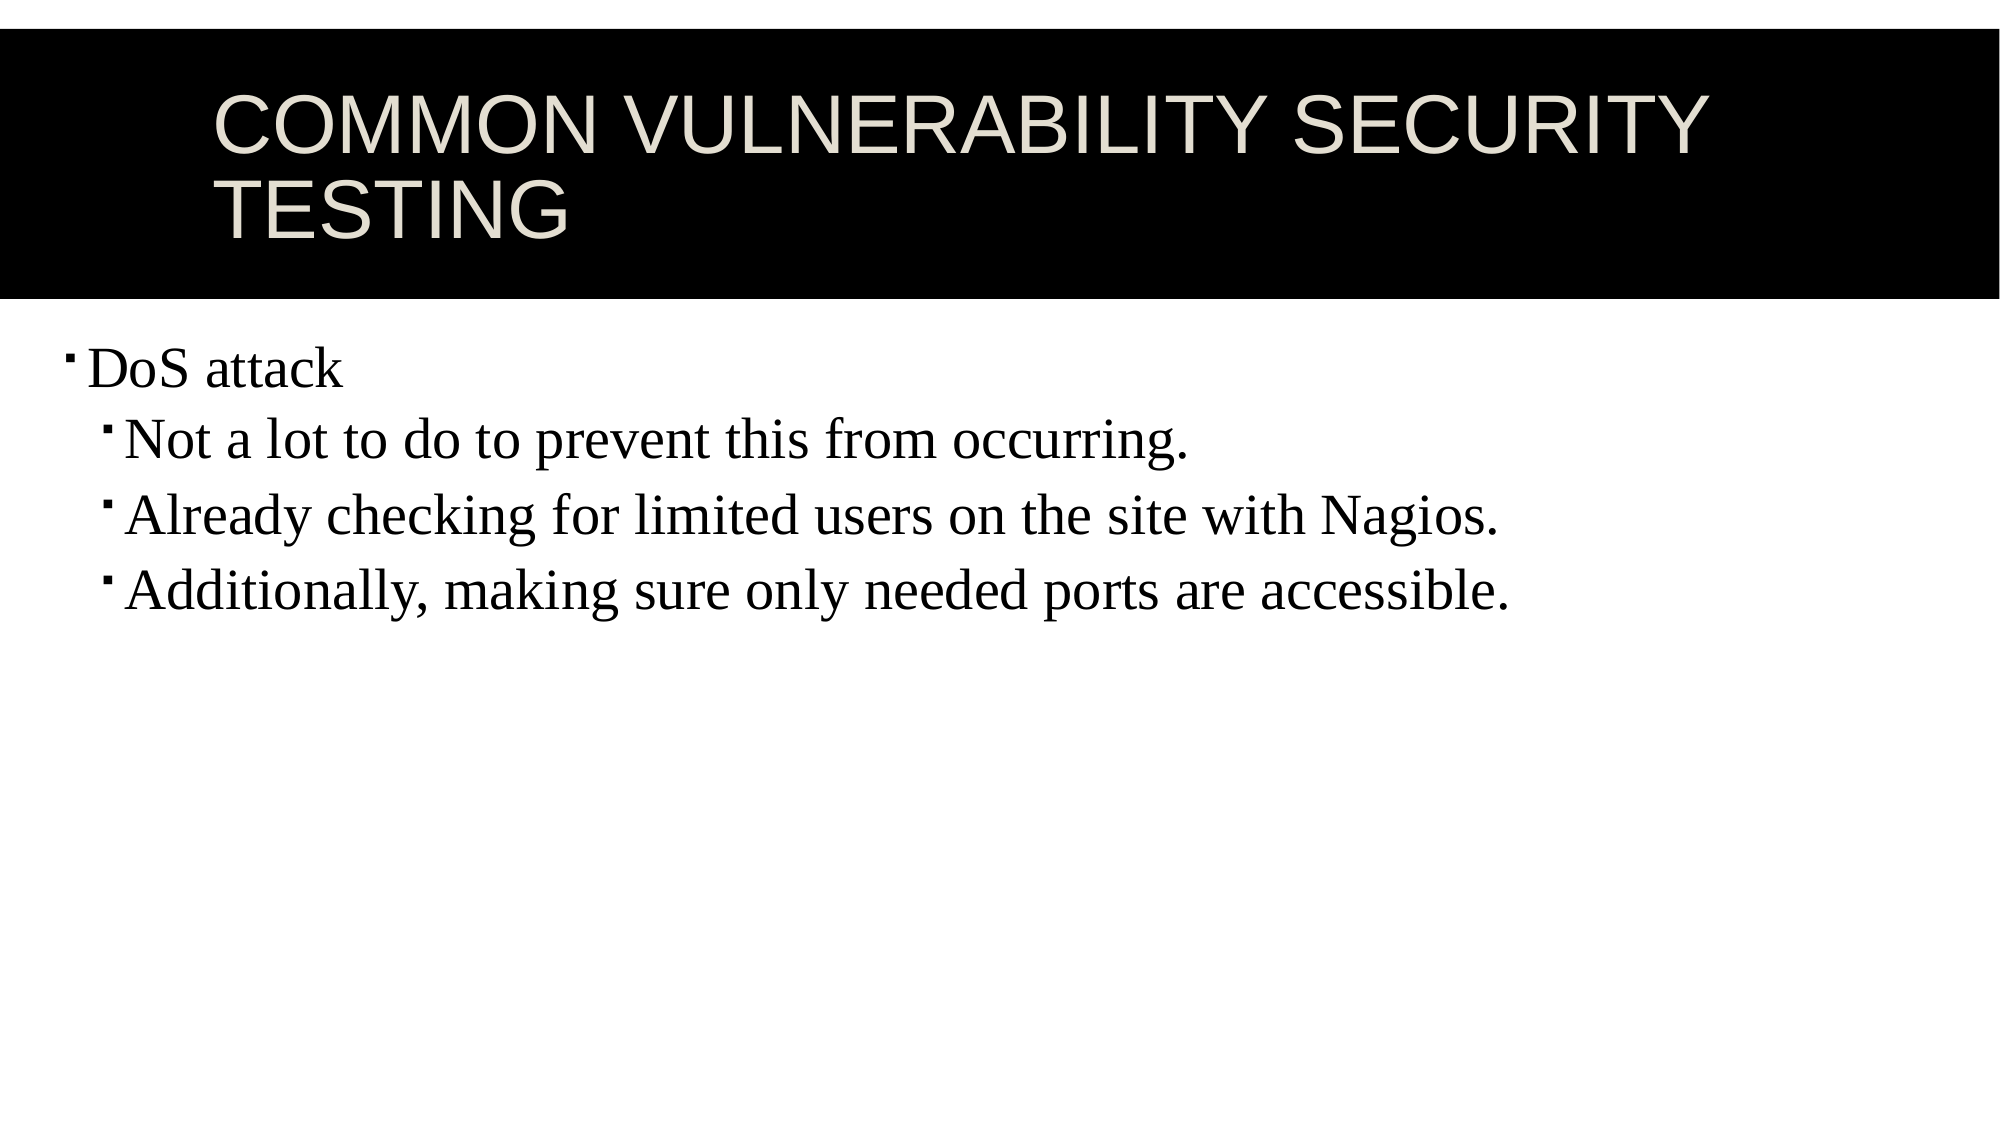

# Common vulnerability security testing
DoS attack
Not a lot to do to prevent this from occurring.
Already checking for limited users on the site with Nagios.
Additionally, making sure only needed ports are accessible.